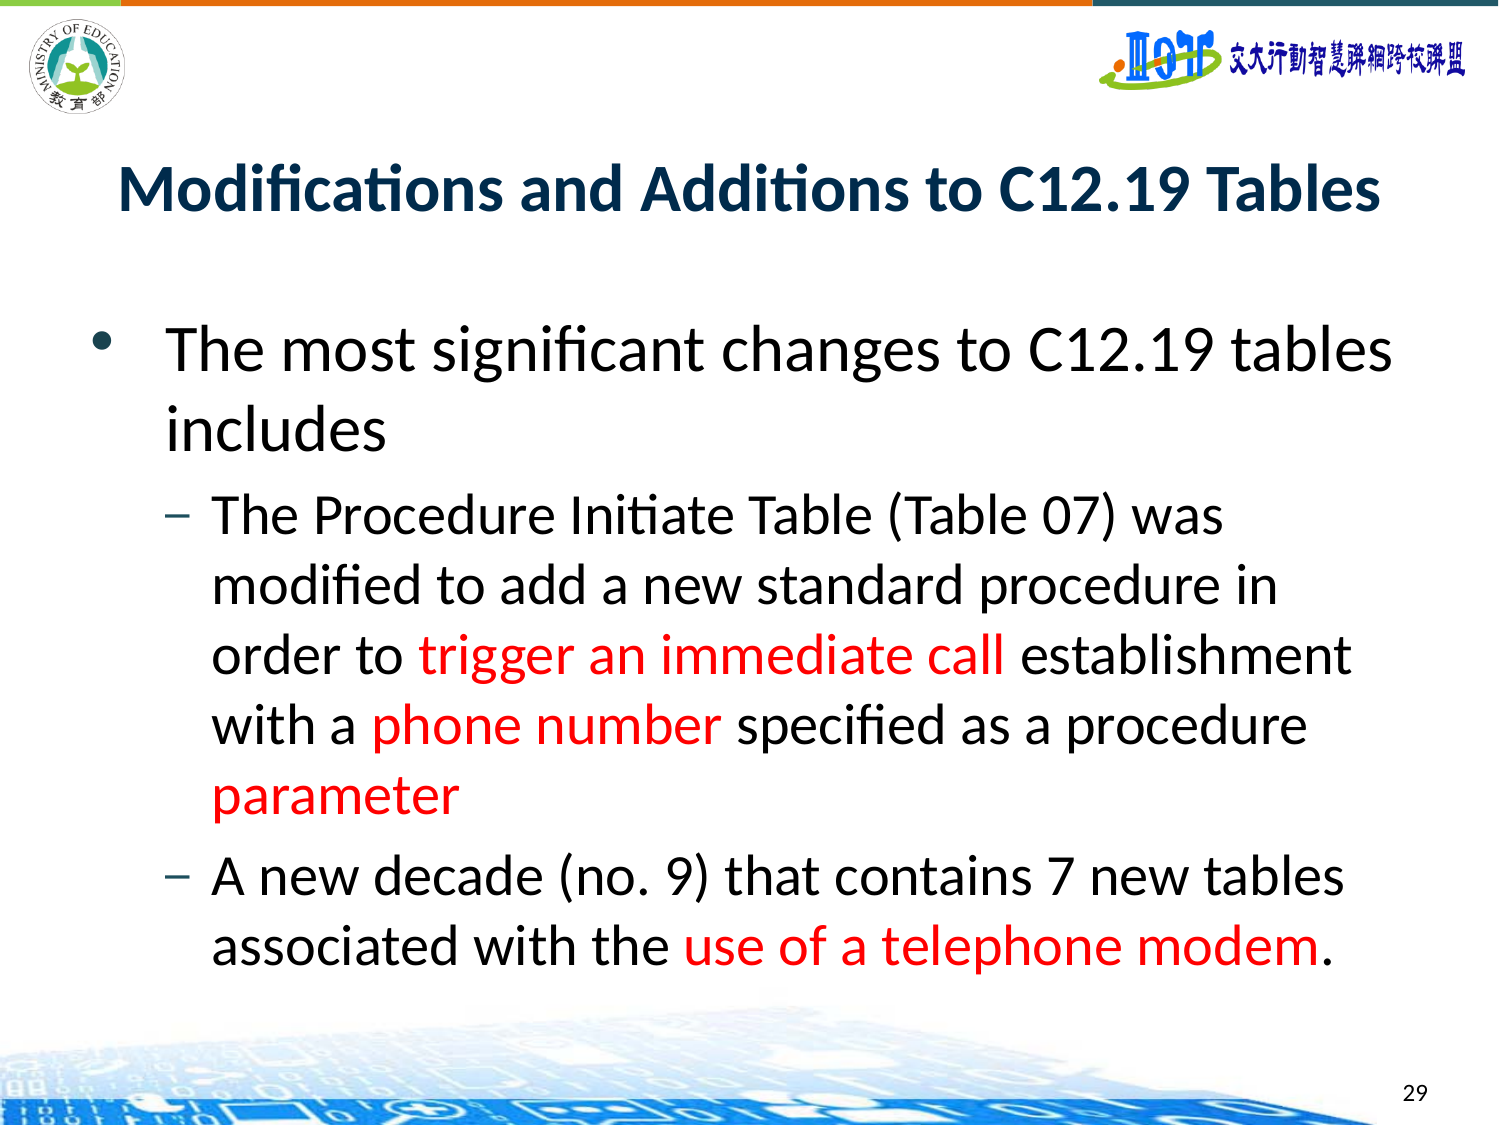

# Modifications and Additions to C12.19 Tables
The most significant changes to C12.19 tables includes
The Procedure Initiate Table (Table 07) was modified to add a new standard procedure in order to trigger an immediate call establishment with a phone number specified as a procedure parameter
A new decade (no. 9) that contains 7 new tables associated with the use of a telephone modem.
29